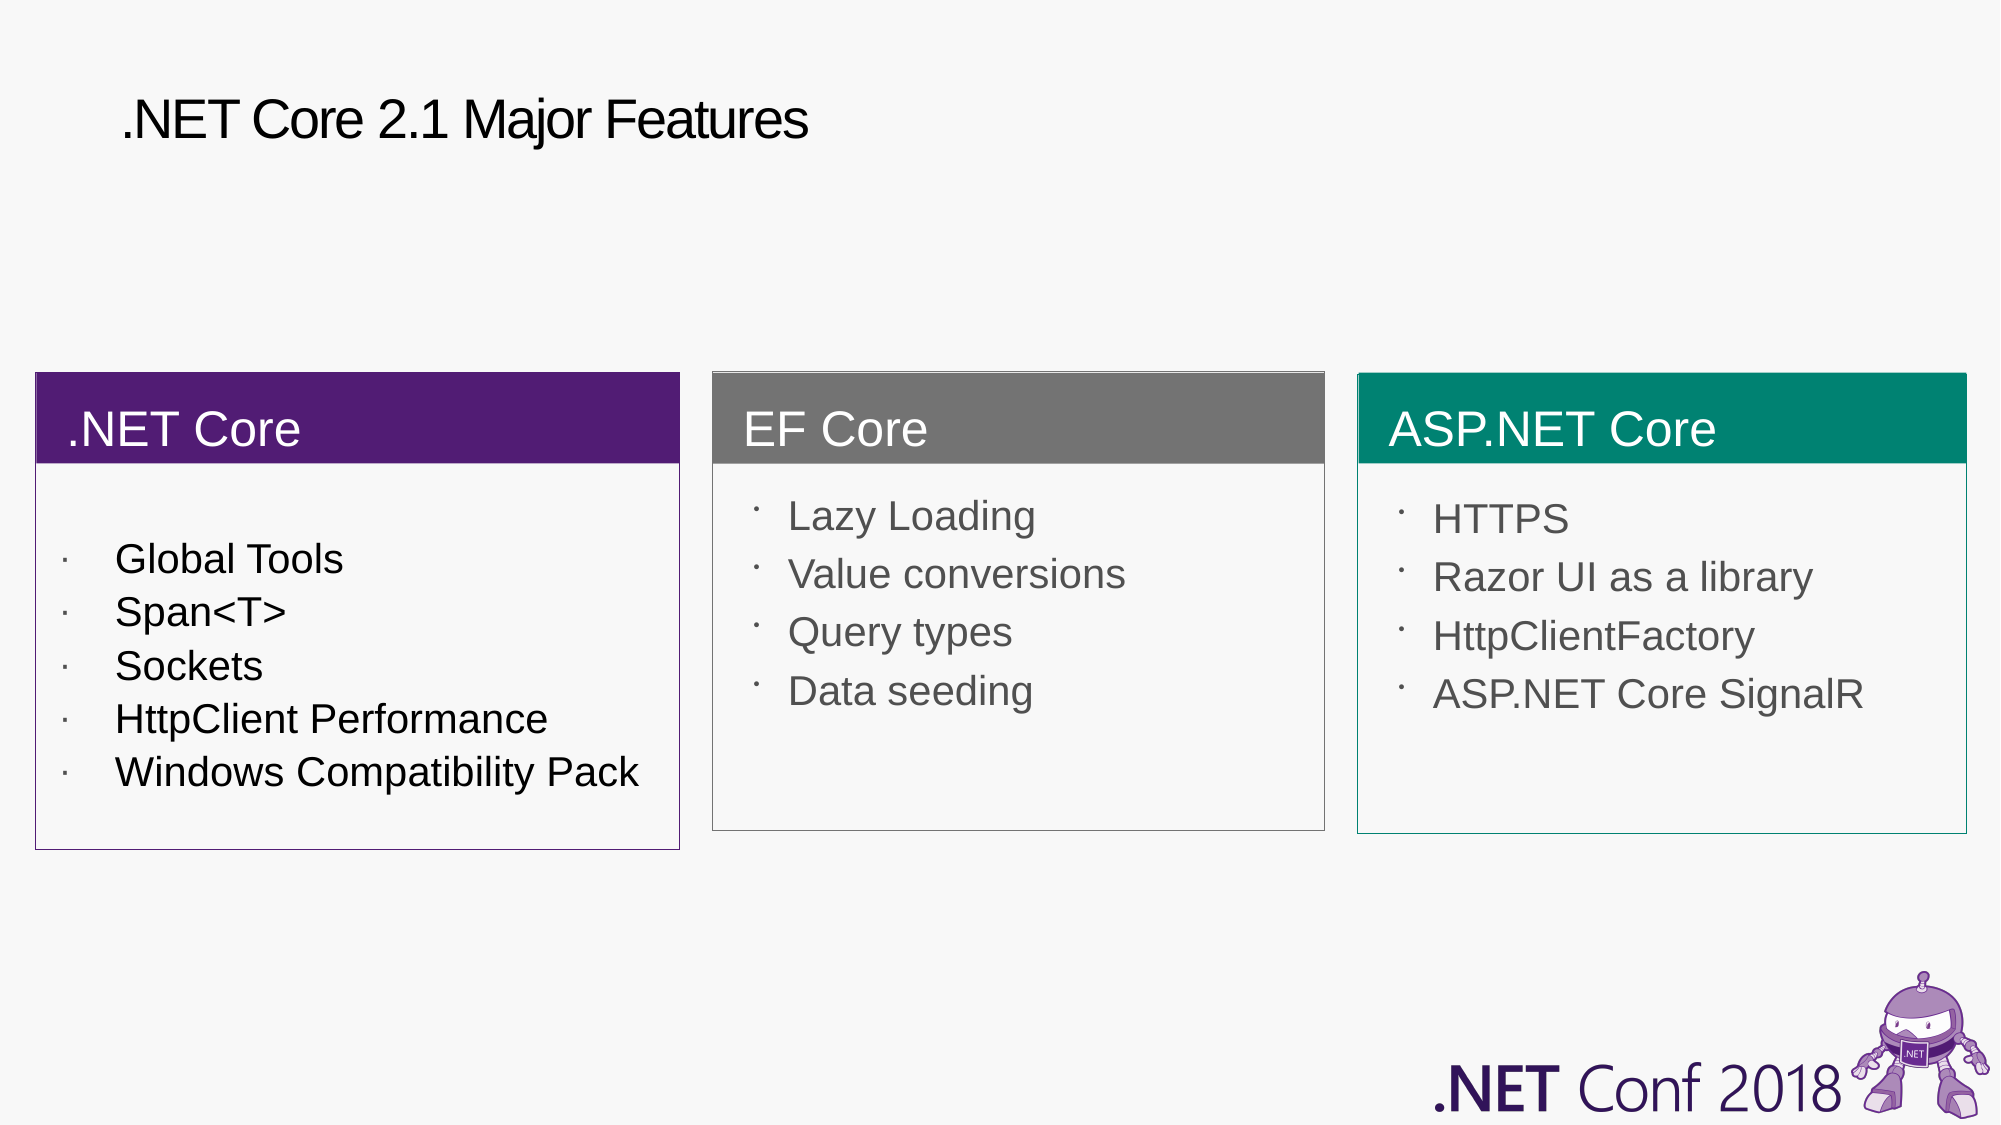

# .NET Core 2.1 Major Features

Lazy Loading
Value conversions
Query types
Data seeding

.NET Core
ASP.NET Core

Global Tools
Span<T>
Sockets
HttpClient Performance
Windows Compatibility Pack

EF Core

HTTPS
Razor UI as a library
HttpClientFactory
ASP.NET Core SignalR